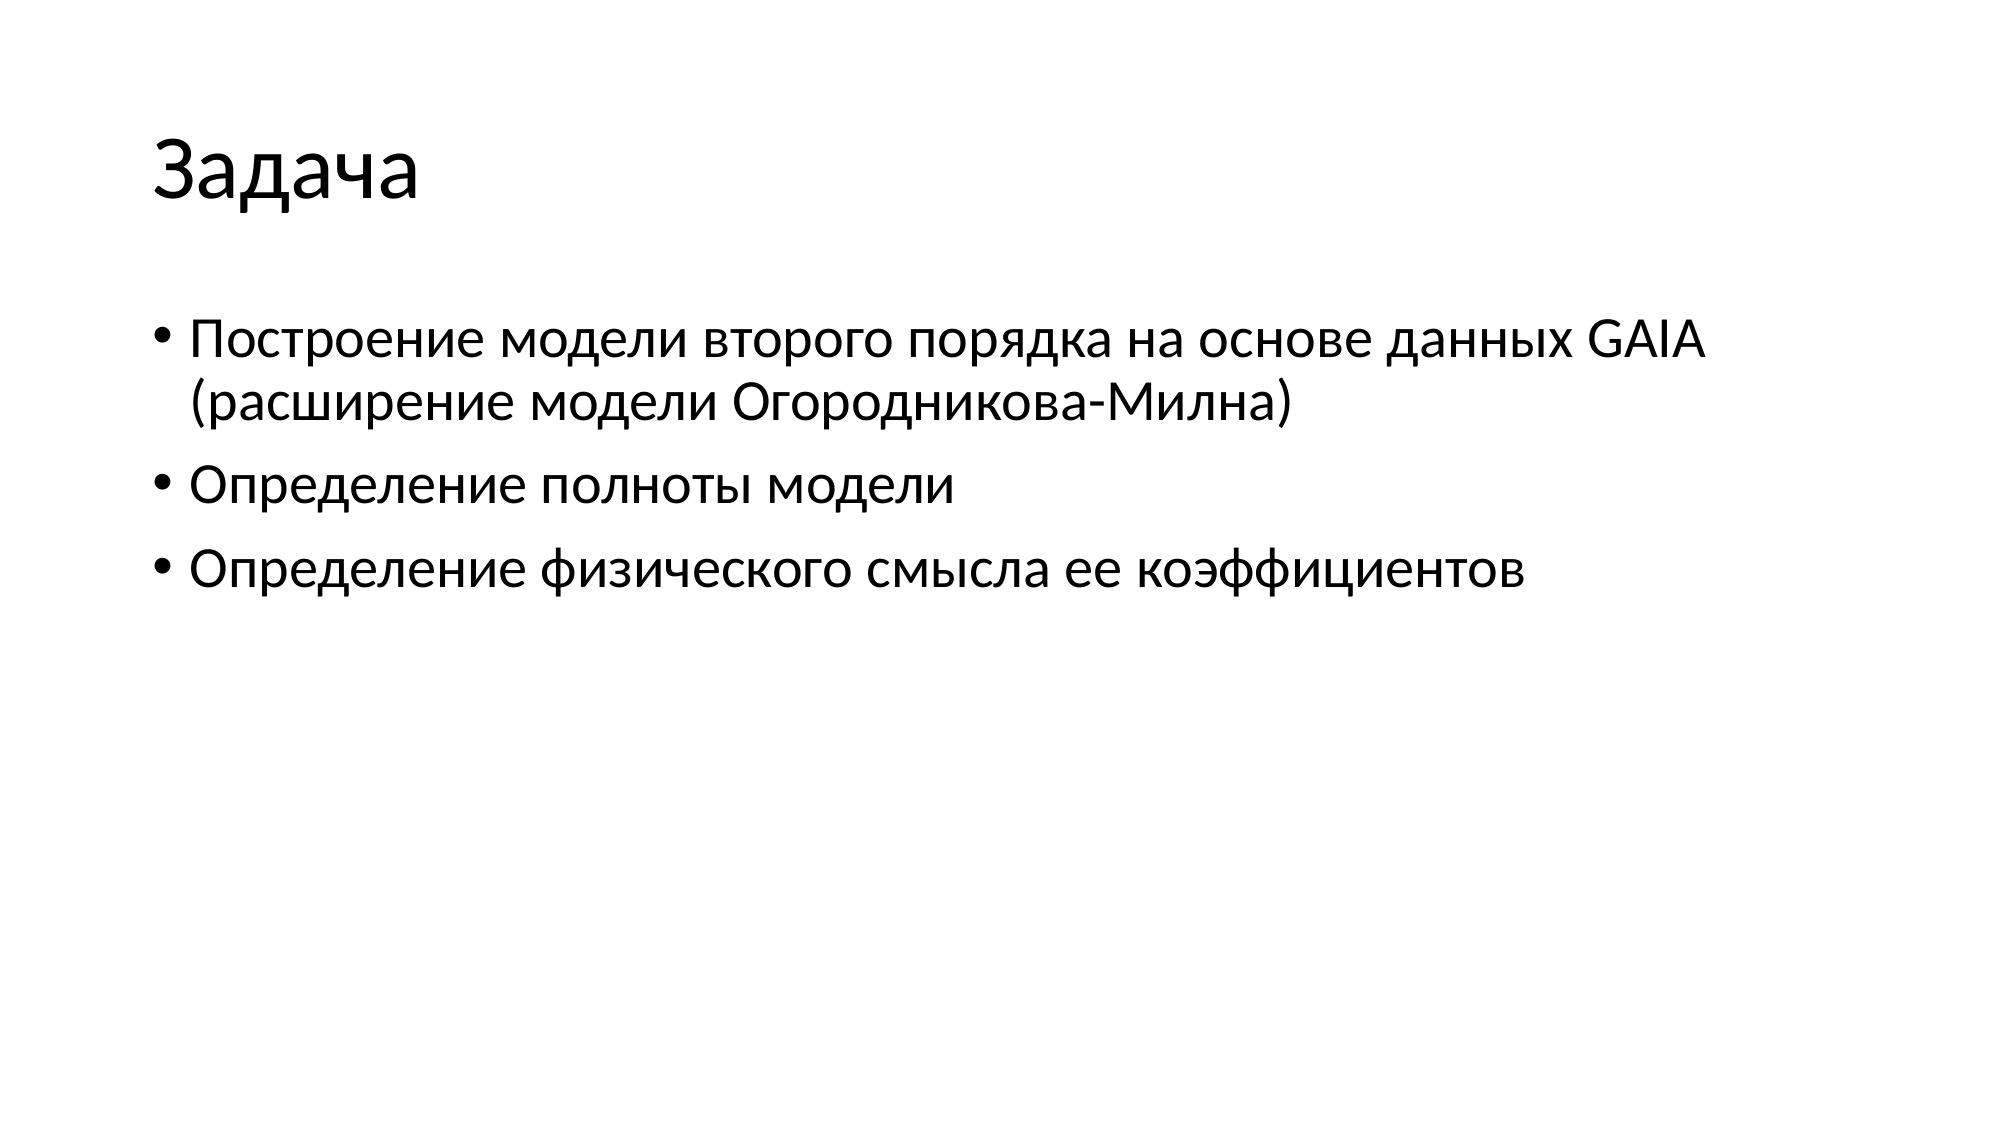

# Задача
Построение модели второго порядка на основе данных GAIA (расширение модели Огородникова-Милна)
Определение полноты модели
Определение физического смысла ее коэффициентов